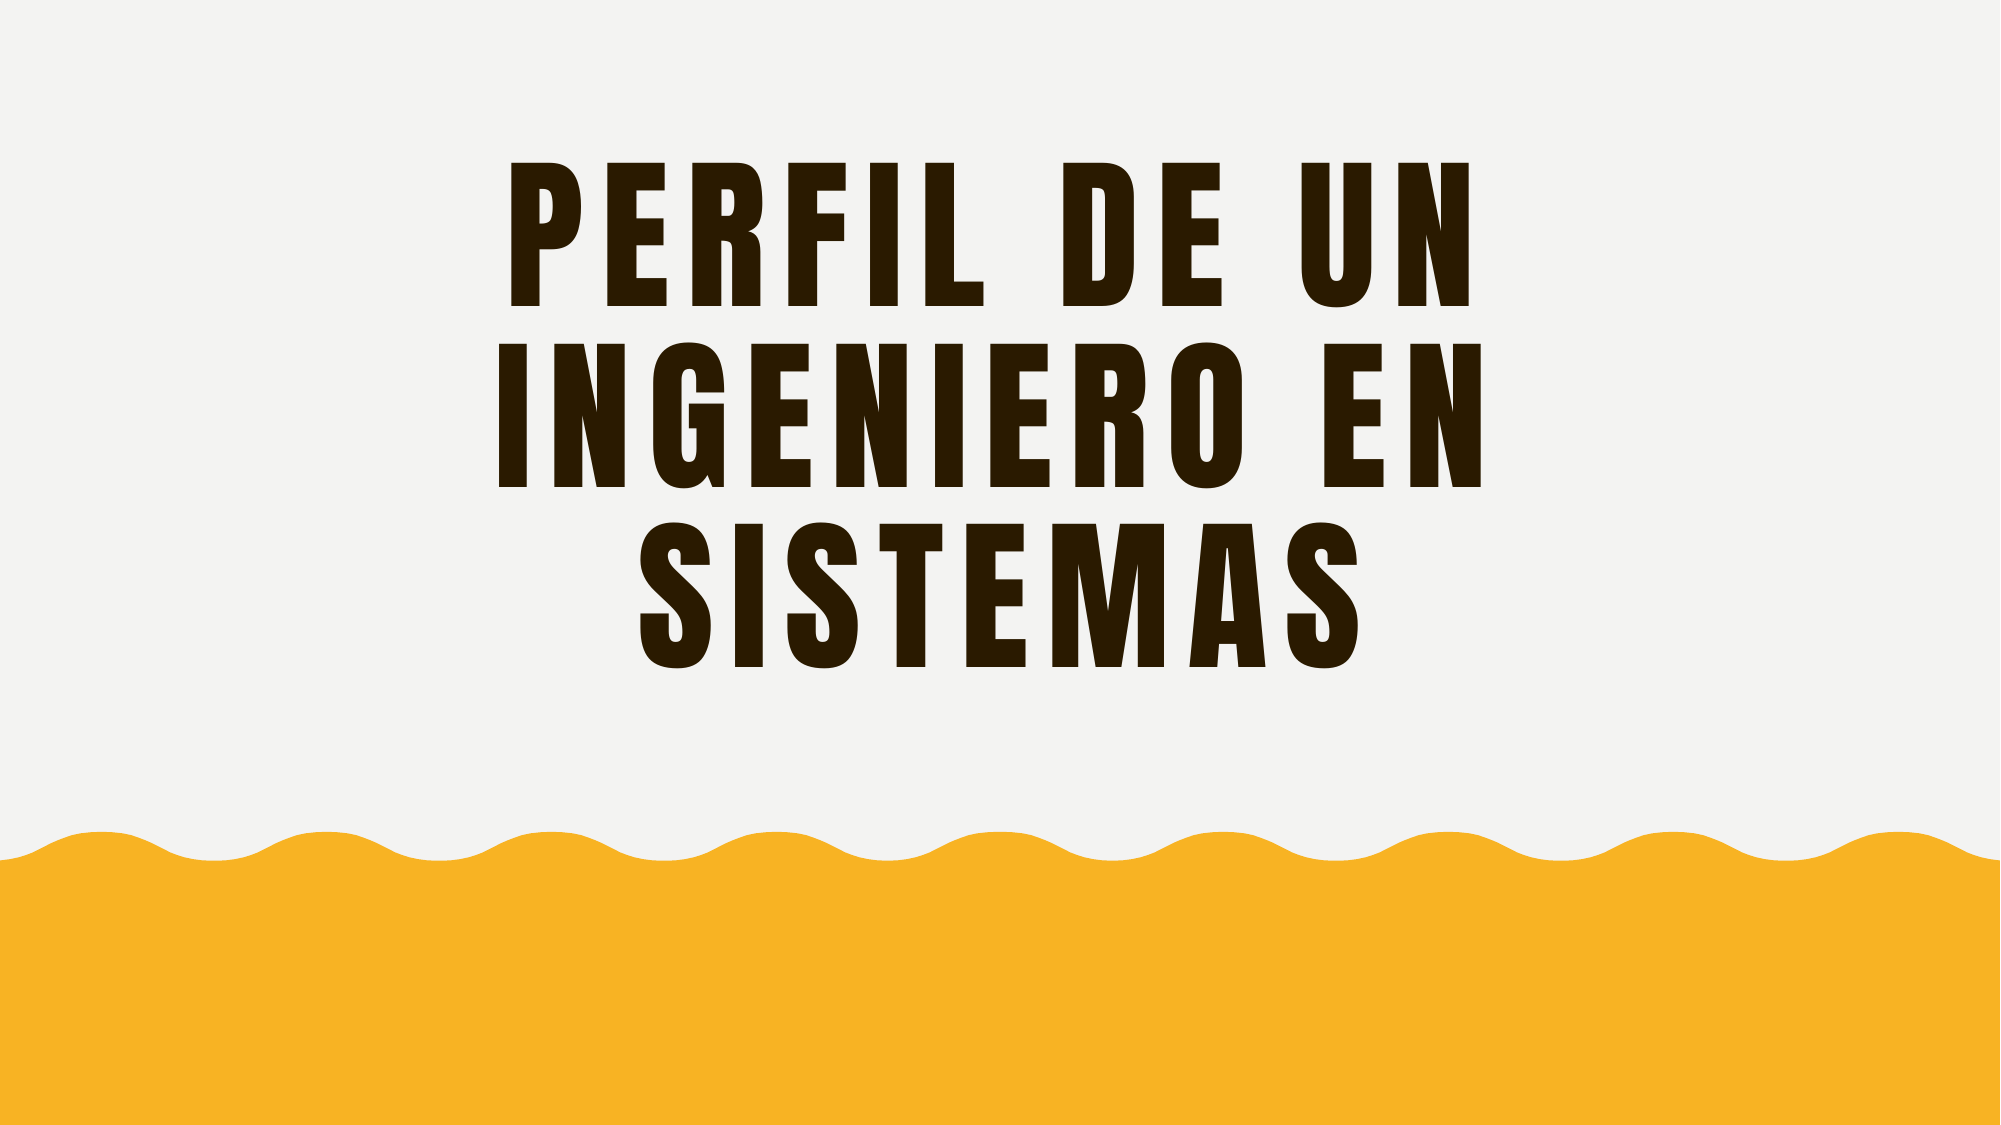

# Perfil de un ingeniero en sistemas